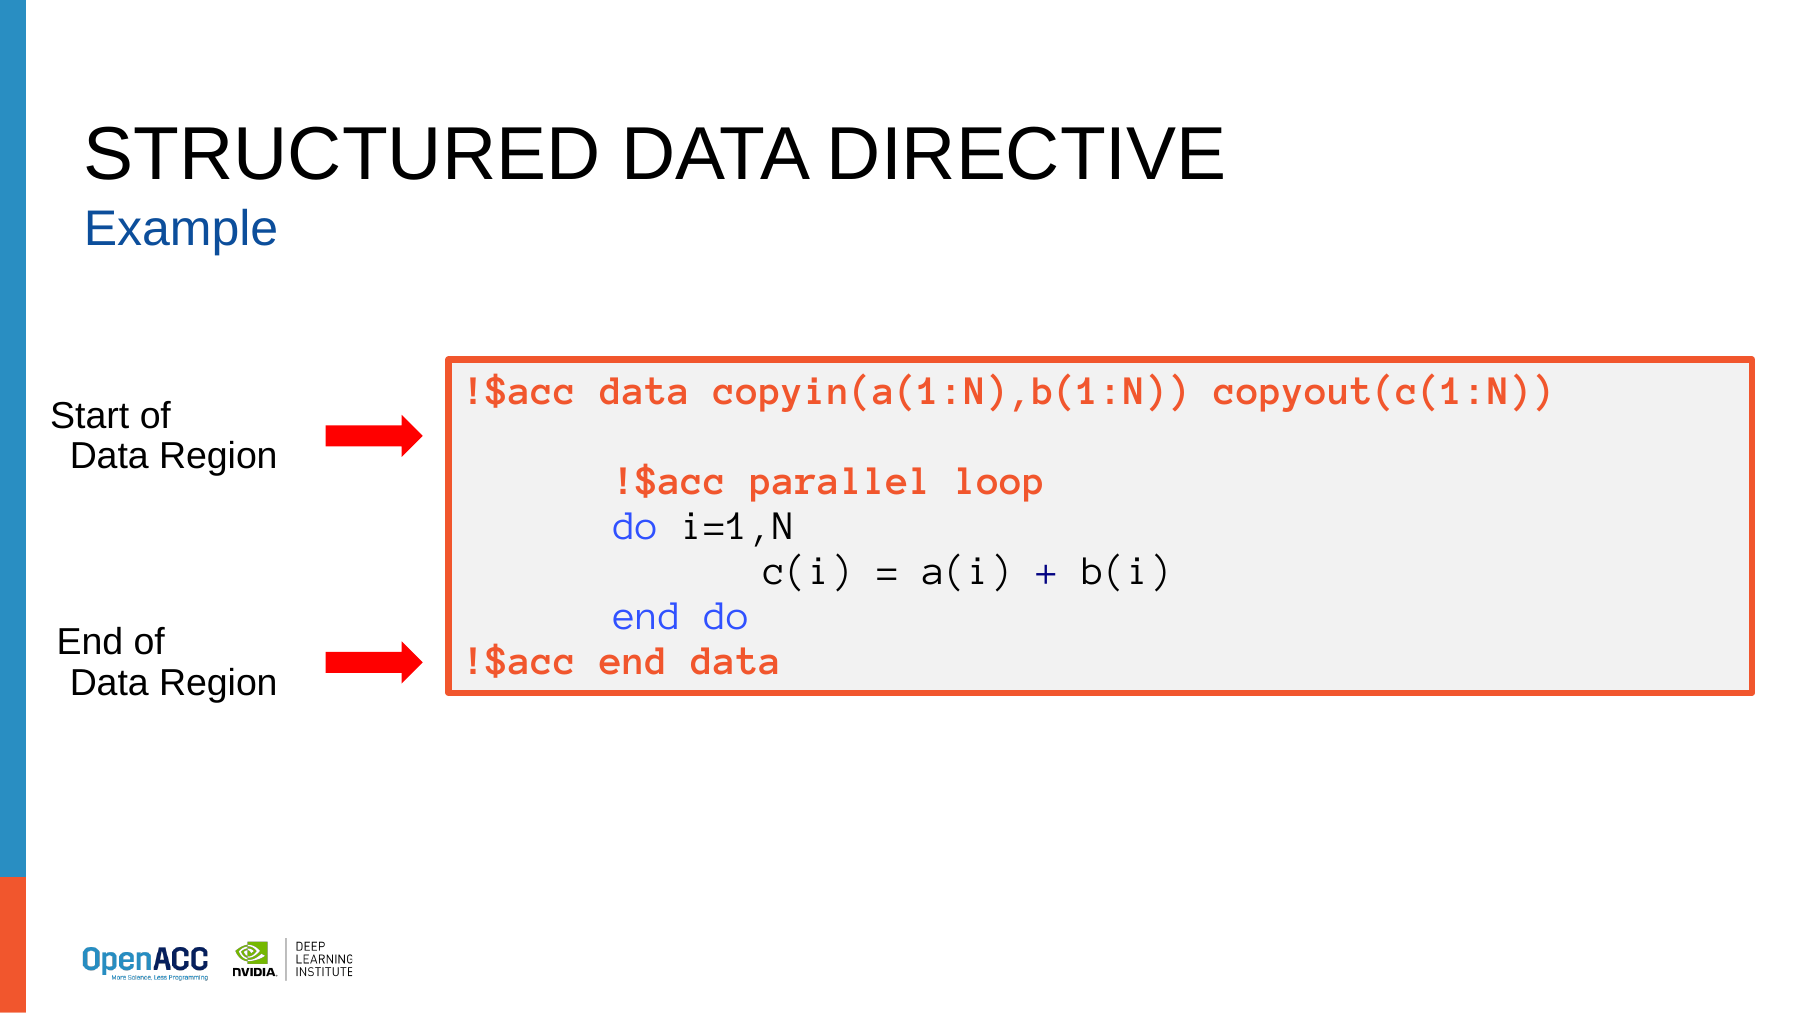

# STRUCTURED DATA DIRECTIVE
Example
!$acc data copyin(a(1:N),b(1:N)) copyout(c(1:N))

	!$acc parallel loop
	do i=1,N
		c(i) = a(i) + b(i)
	end do
!$acc end data
Start of             Data Region

End of             Data Region